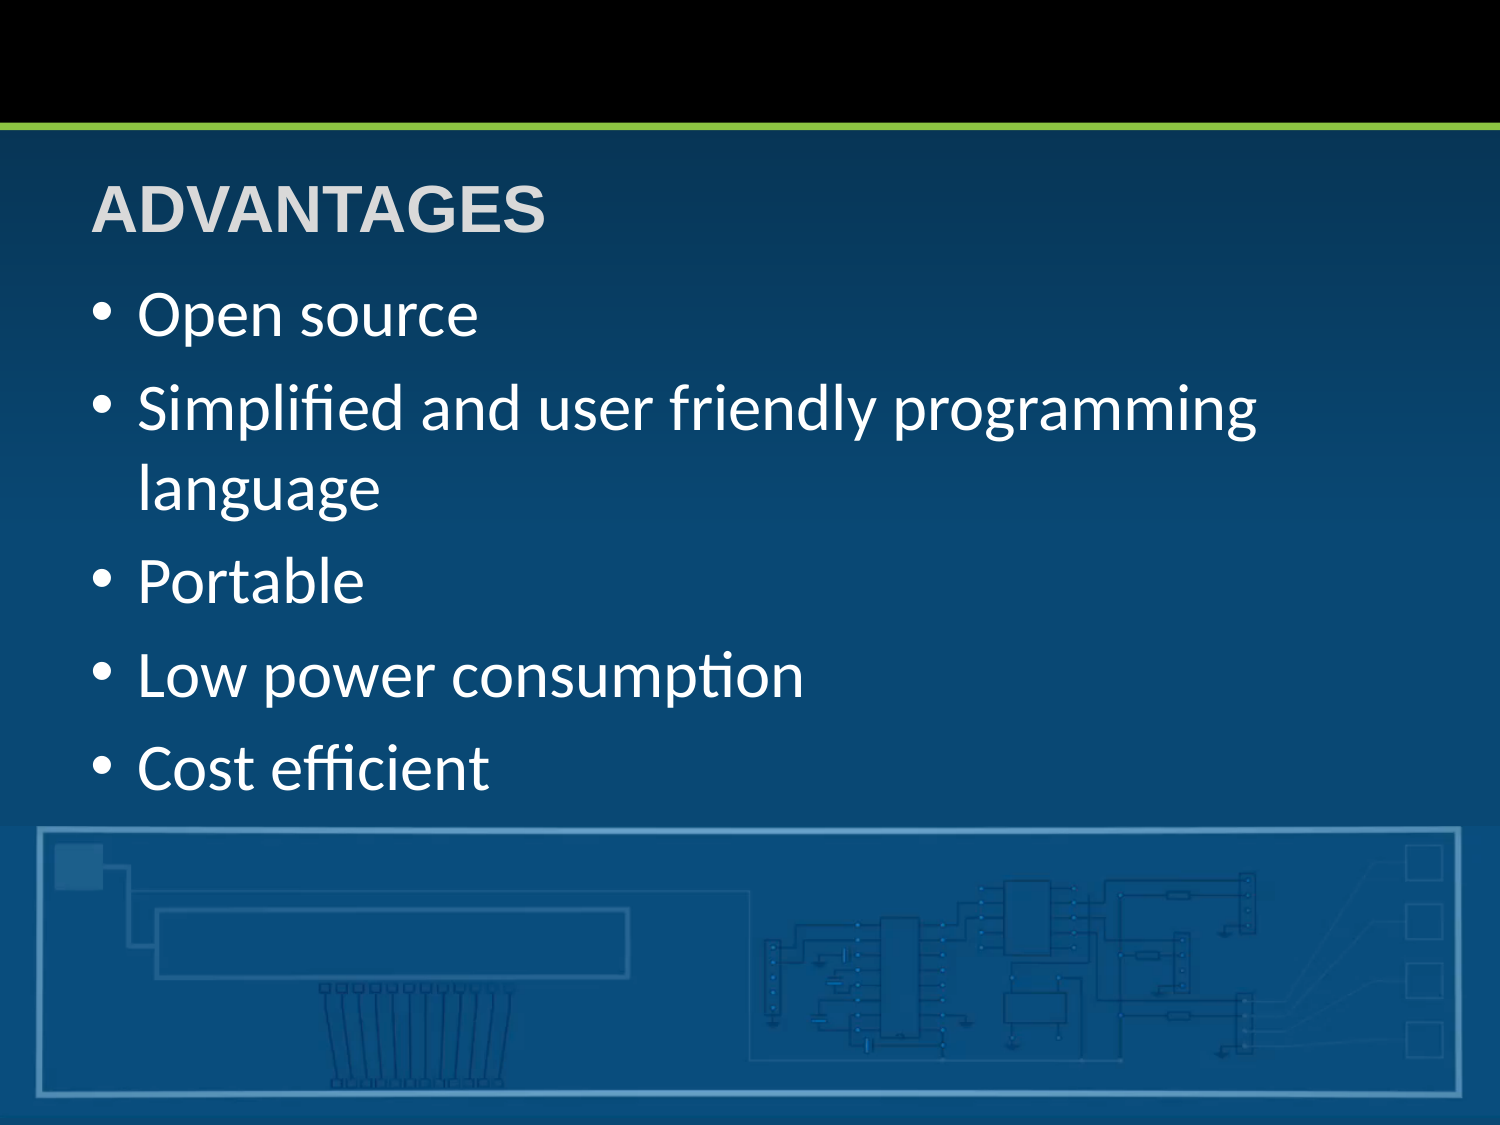

# ADVANTAGES
Open source
Simplified and user friendly programming language
Portable
Low power consumption
Cost efficient